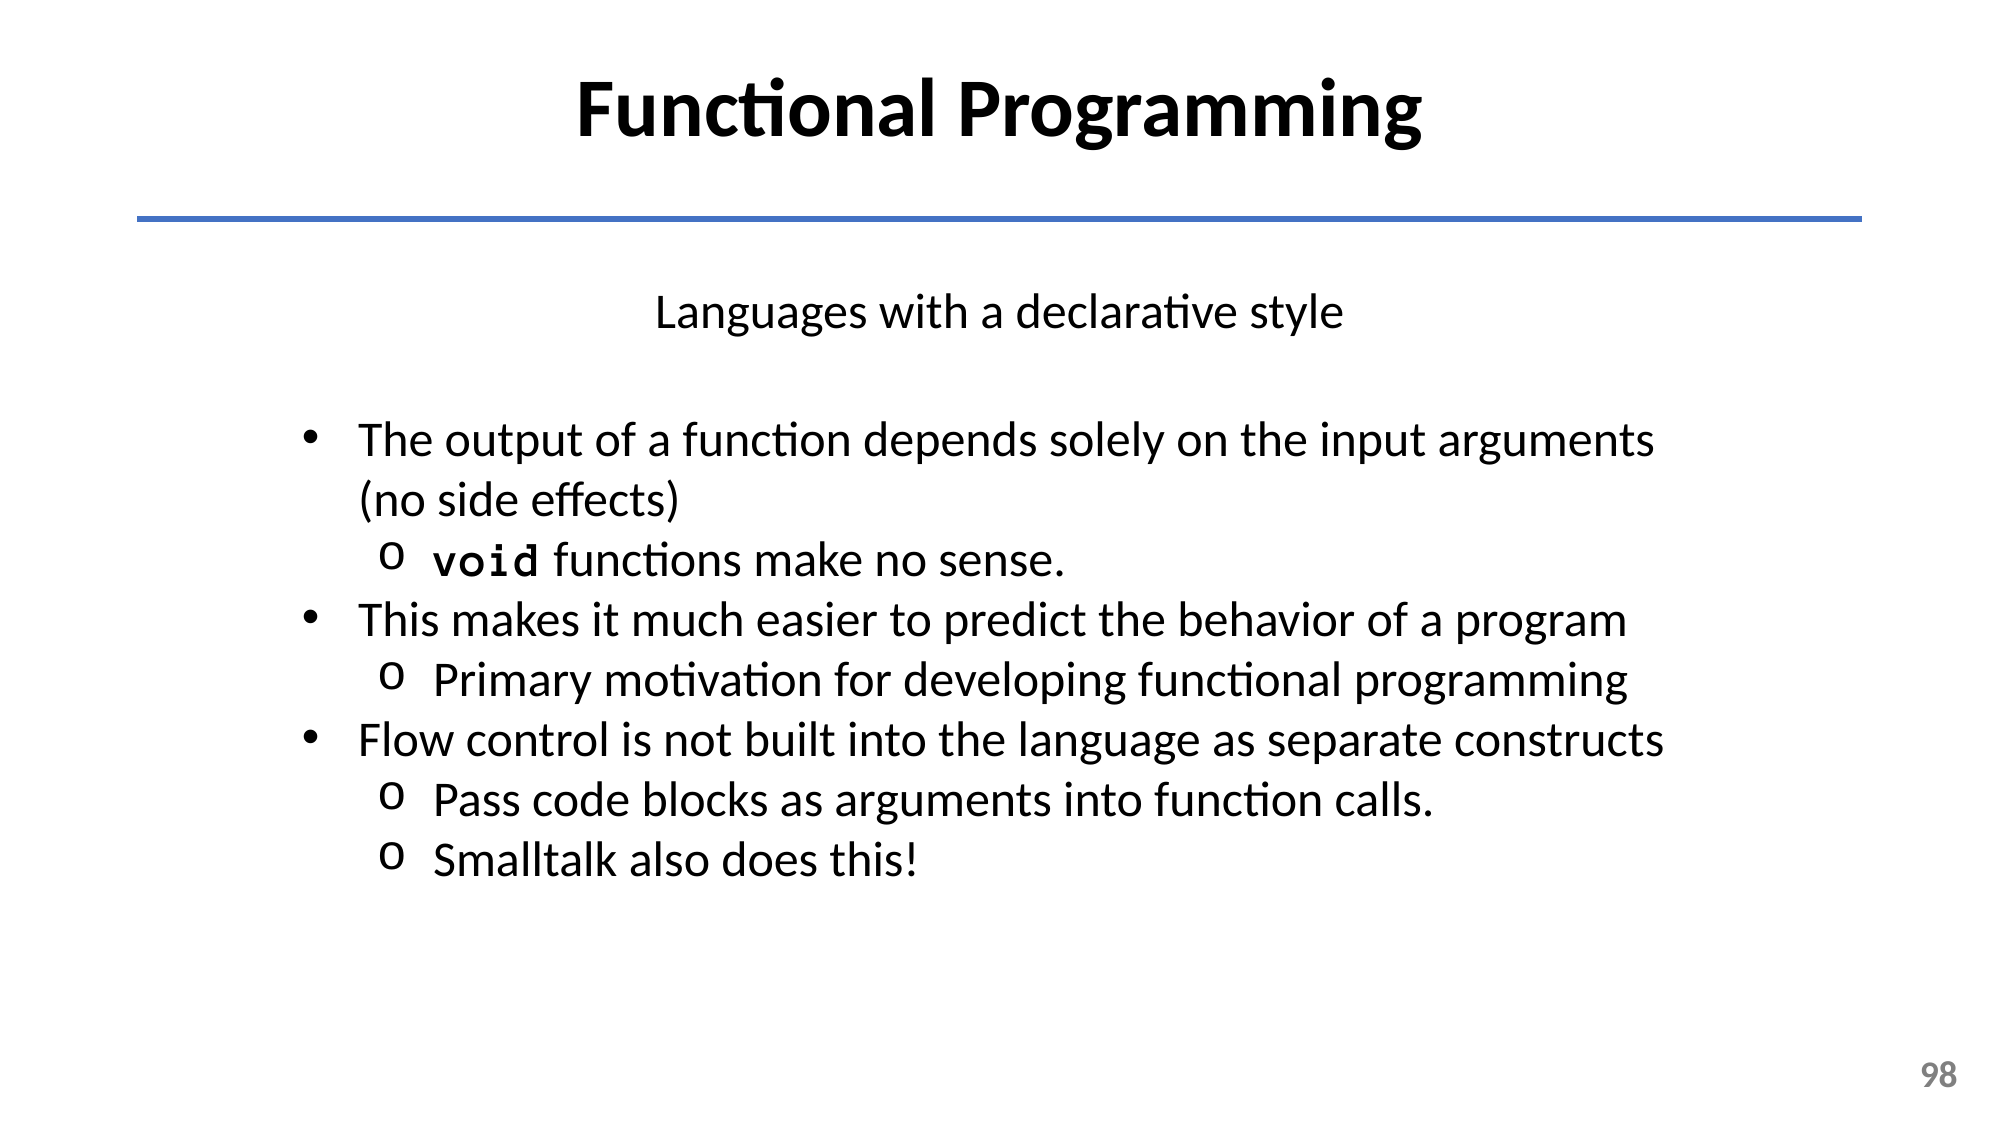

Functional Programming
Languages with a declarative style
The output of a function depends solely on the input arguments (no side effects)
void functions make no sense.
This makes it much easier to predict the behavior of a program
Primary motivation for developing functional programming
Flow control is not built into the language as separate constructs
Pass code blocks as arguments into function calls.
Smalltalk also does this!
98